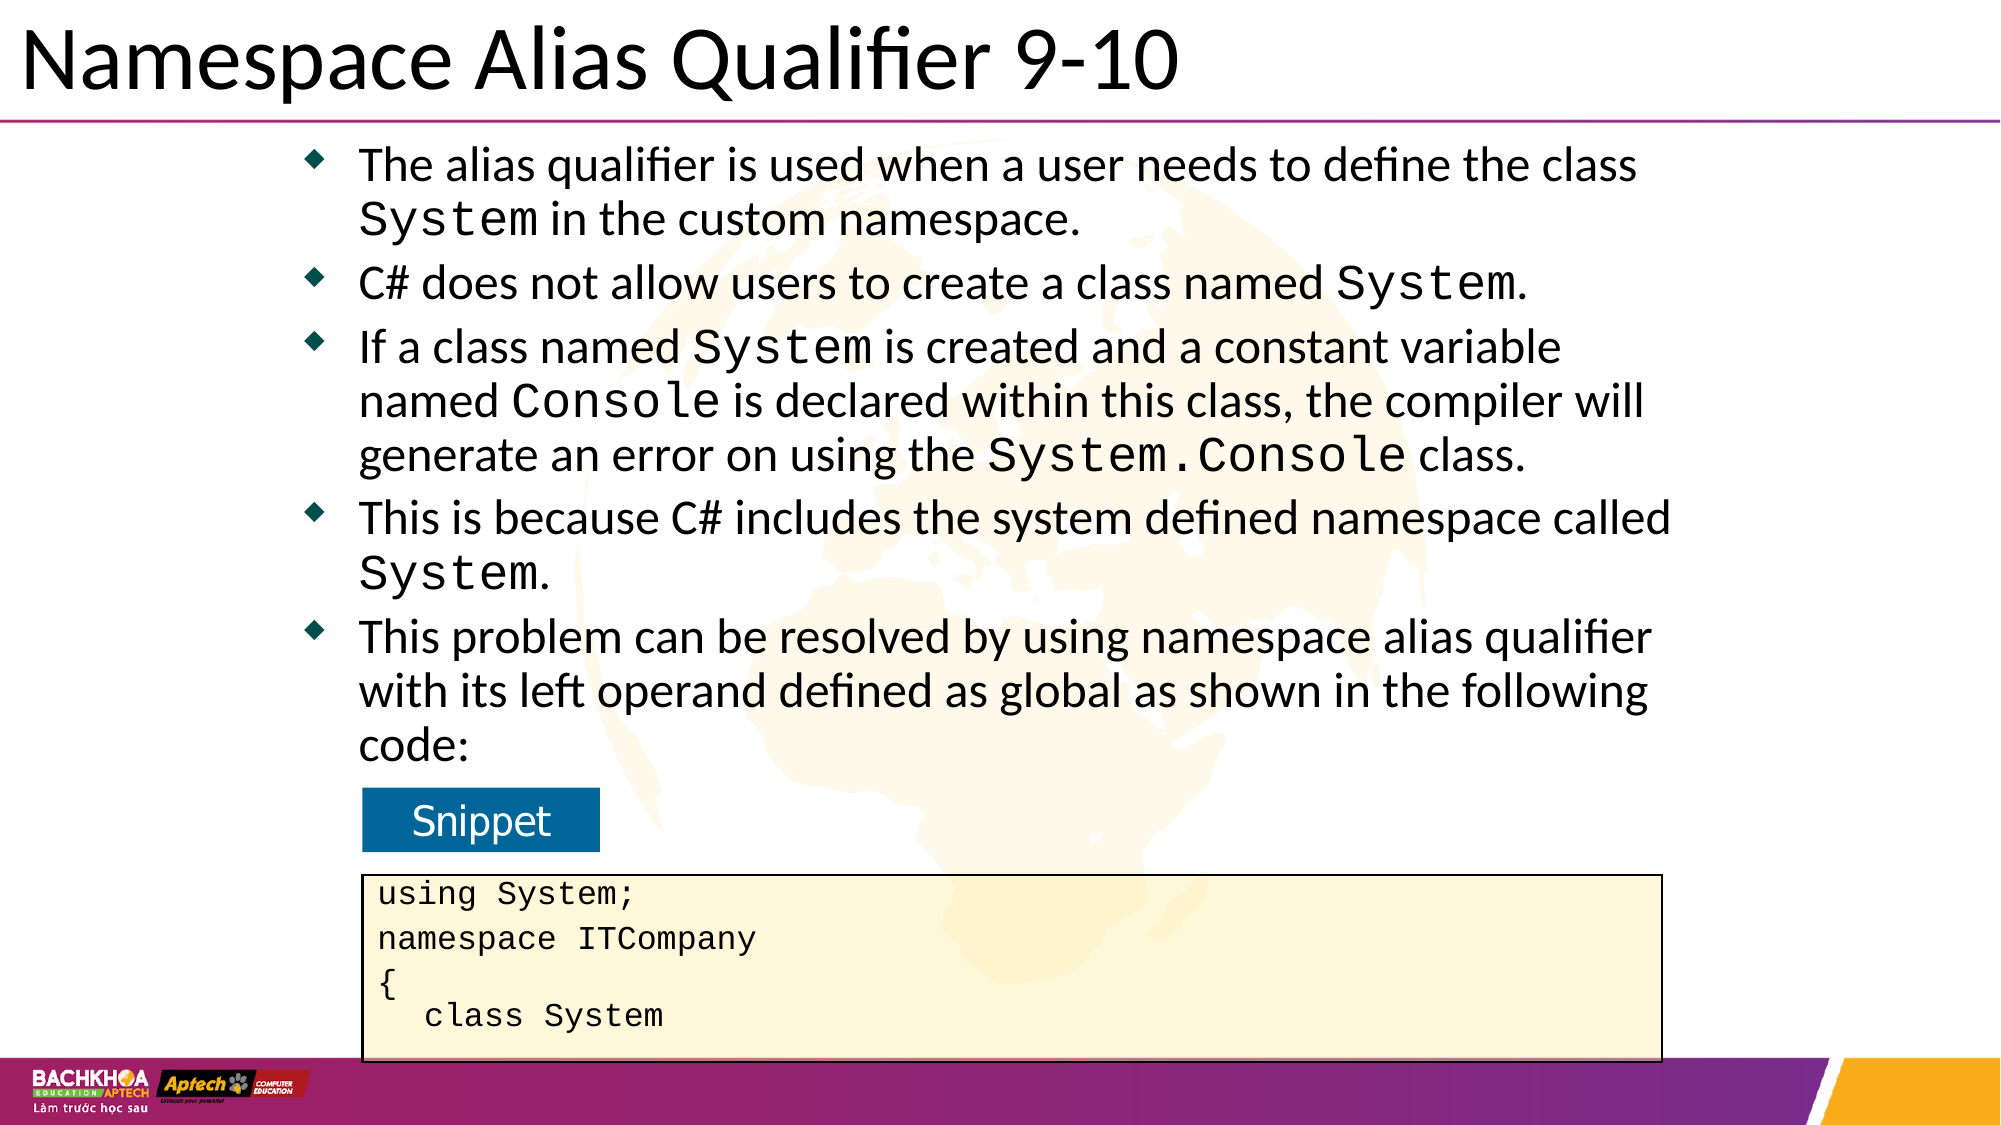

# Namespace Alias Qualifier 9-10

The alias qualifier is used when a user needs to define the class System in the custom namespace.
C# does not allow users to create a class named System.
If a class named System is created and a constant variable named Console is declared within this class, the compiler will generate an error on using the System.Console class.
This is because C# includes the system defined namespace called System.
This problem can be resolved by using namespace alias qualifier with its left operand defined as global as shown in the following code:

Snippet
using System;
namespace ITCompany
{
class System